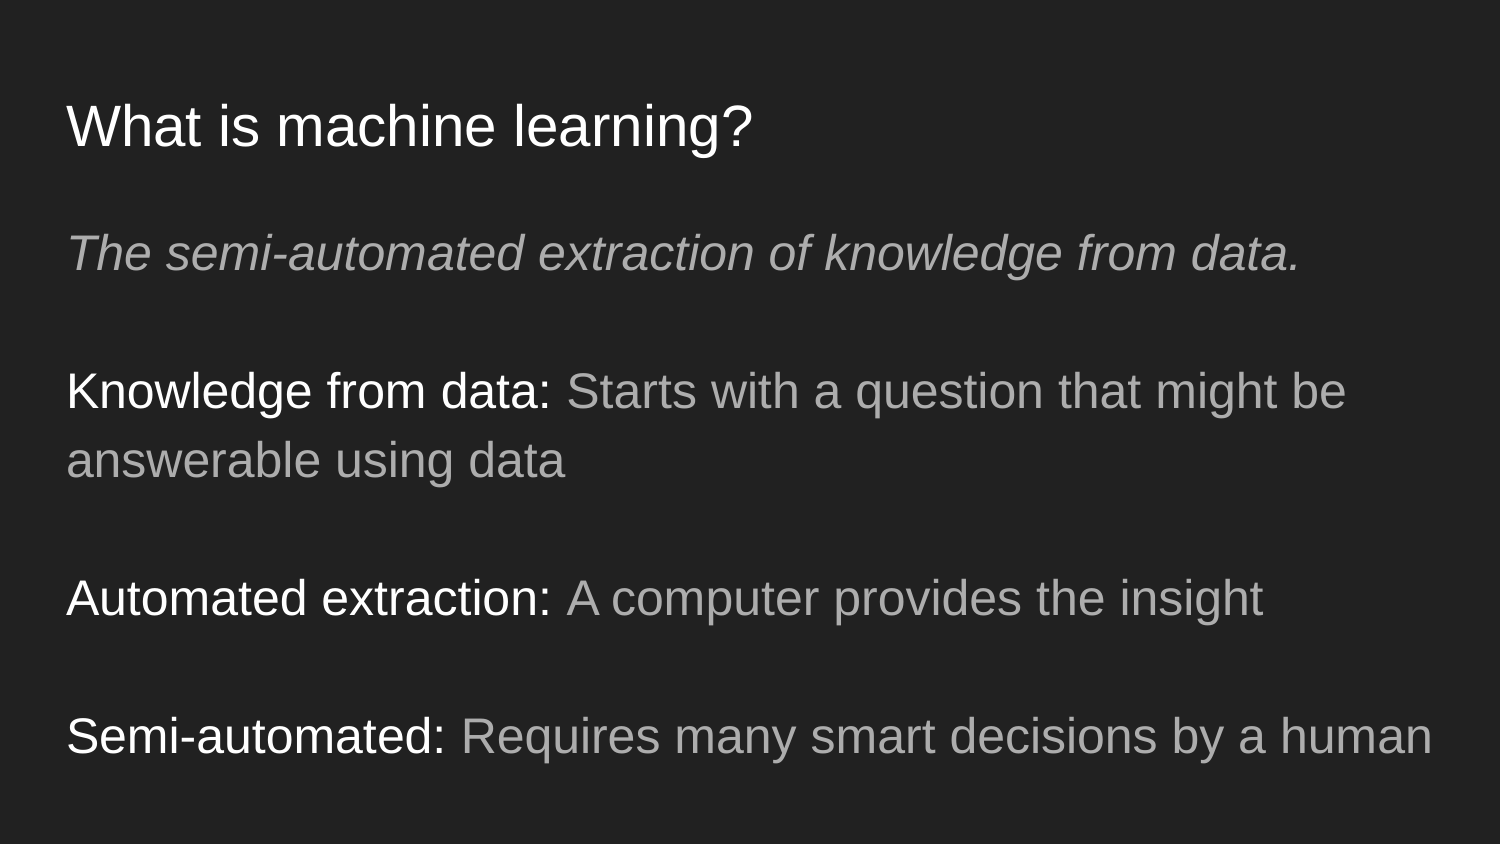

# What is machine learning?

The semi-automated extraction of knowledge from data.

Knowledge from data: Starts with a question that might be answerable using data

Automated extraction: A computer provides the insight

Semi-automated: Requires many smart decisions by a human